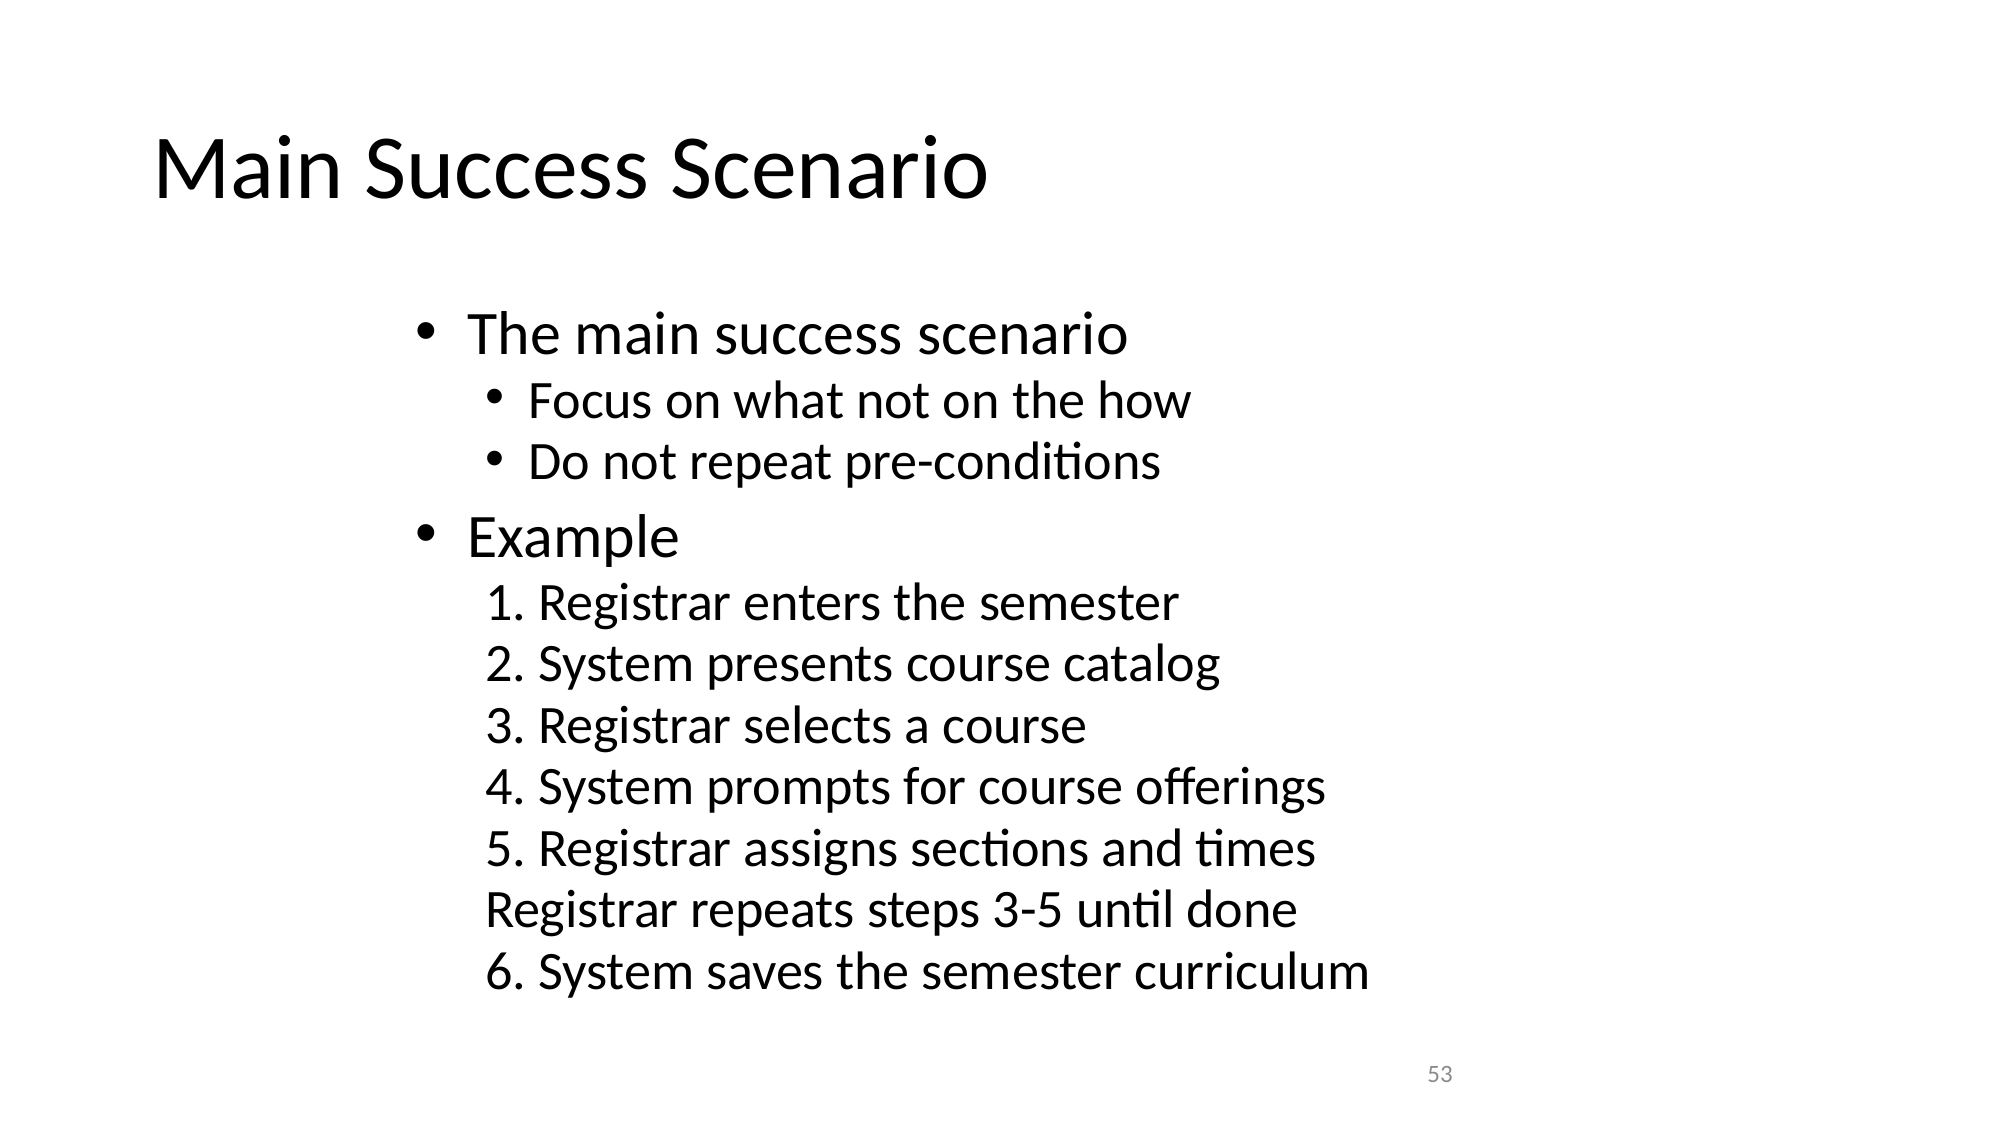

# Main Success Scenario
The main success scenario
Focus on what not on the how
Do not repeat pre-conditions
Example
1. Registrar enters the semester
2. System presents course catalog
3. Registrar selects a course
4. System prompts for course offerings
5. Registrar assigns sections and times
Registrar repeats steps 3-5 until done
6. System saves the semester curriculum

53